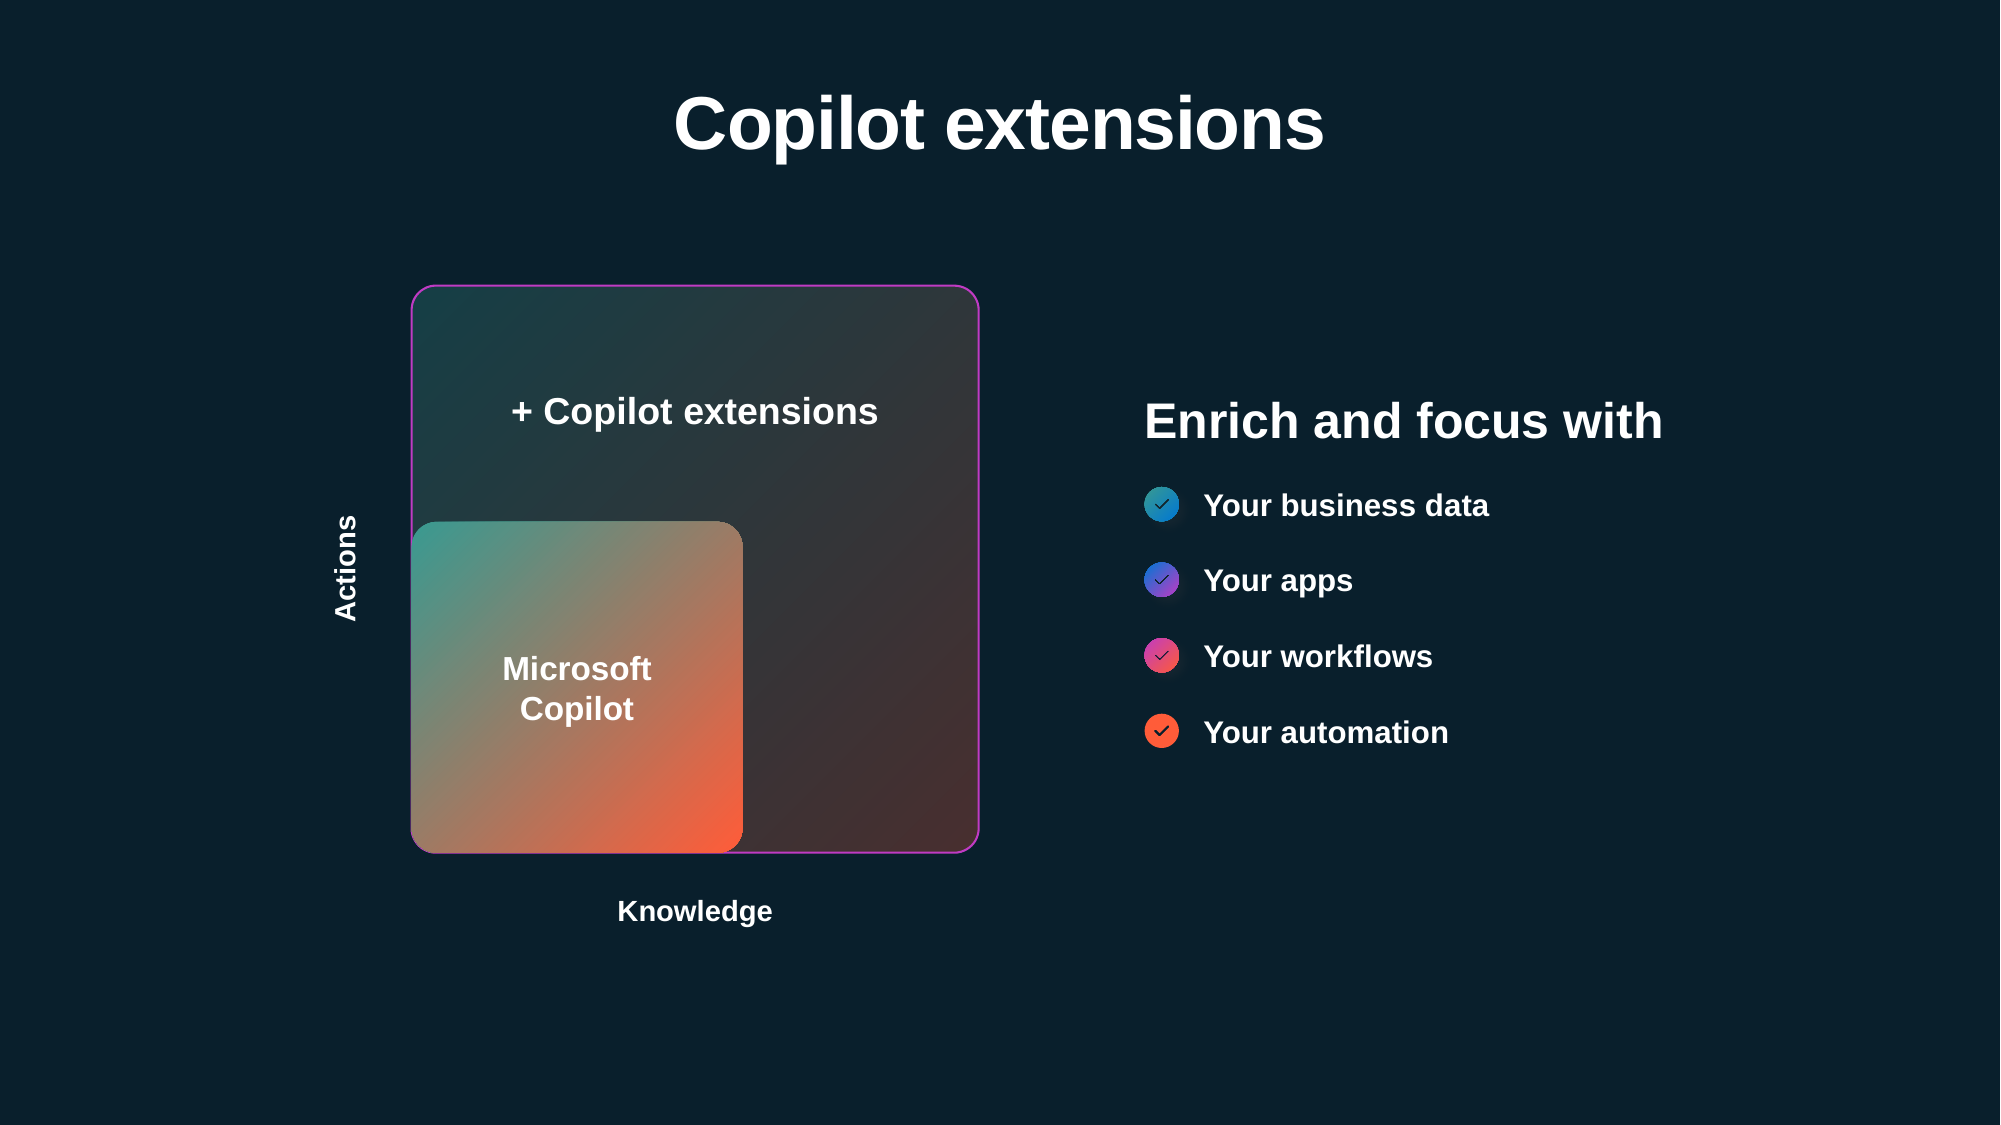

# Copilot extensions

+ Copilot extensions
Enrich and focus with
Your business data

Microsoft
Copilot
Actions
Your apps

Your workflows

Your automation

Knowledge